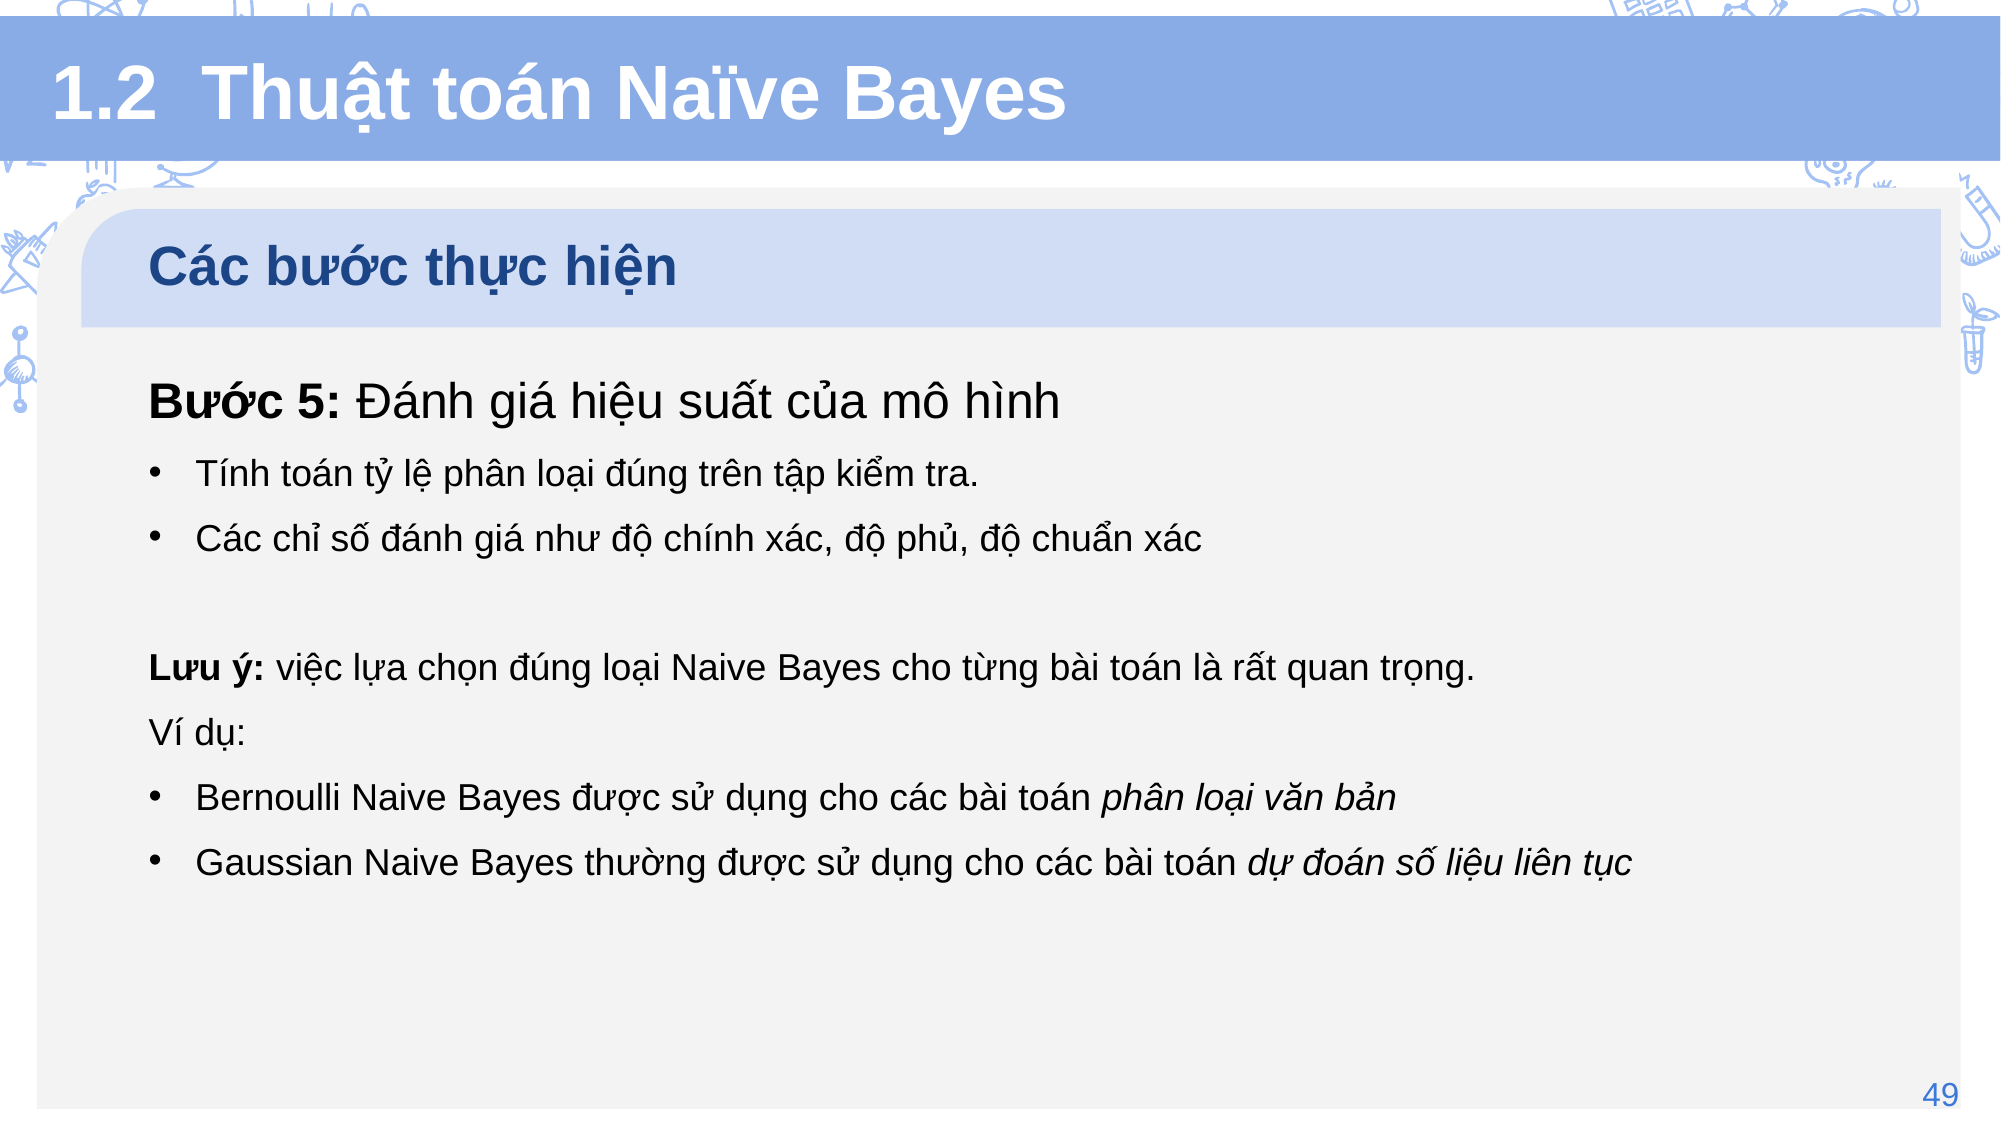

# 1.2  Thuật toán Naïve Bayes
Các bước thực hiện

Bước 5: Đánh giá hiệu suất của mô hình
Tính toán tỷ lệ phân loại đúng trên tập kiểm tra.
Các chỉ số đánh giá như độ chính xác, độ phủ, độ chuẩn xác

Lưu ý: việc lựa chọn đúng loại Naive Bayes cho từng bài toán là rất quan trọng.
Ví dụ:
Bernoulli Naive Bayes được sử dụng cho các bài toán phân loại văn bản
Gaussian Naive Bayes thường được sử dụng cho các bài toán dự đoán số liệu liên tục

49